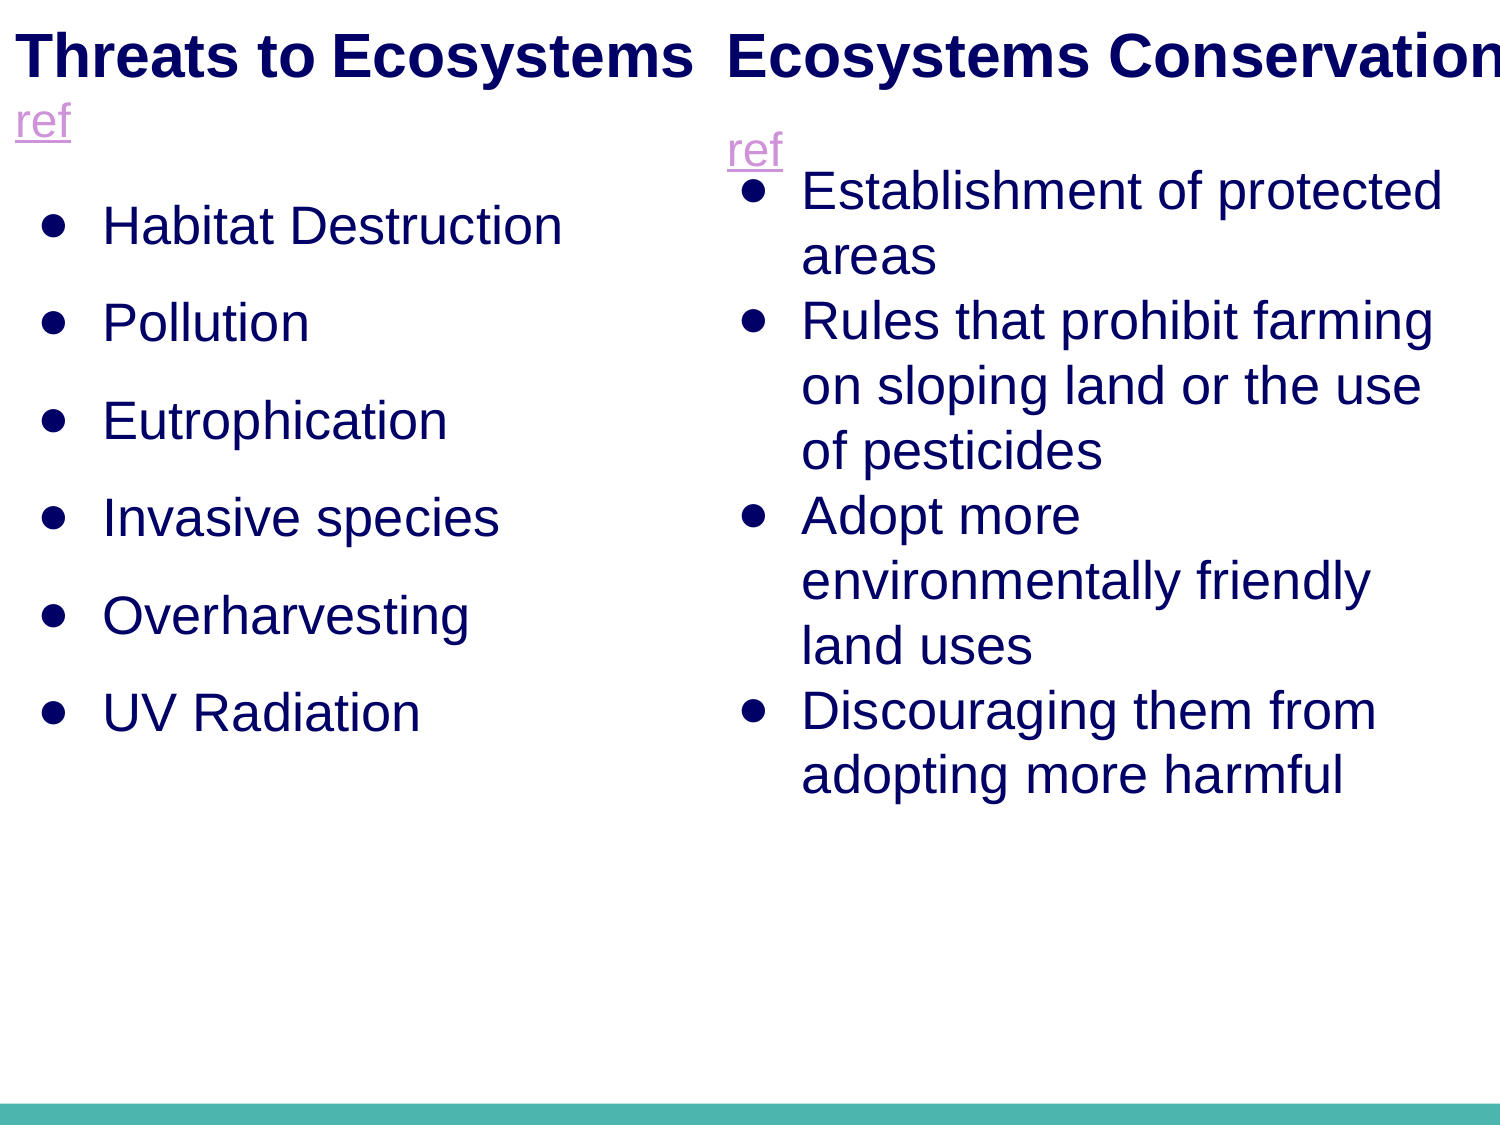

Threats to Ecosystems
ref
Ecosystems Conservation
ref
Establishment of protected areas
Rules that prohibit farming on sloping land or the use of pesticides
Adopt more environmentally friendly land uses
Discouraging them from adopting more harmful
Habitat Destruction
Pollution
Eutrophication
Invasive species
Overharvesting
UV Radiation